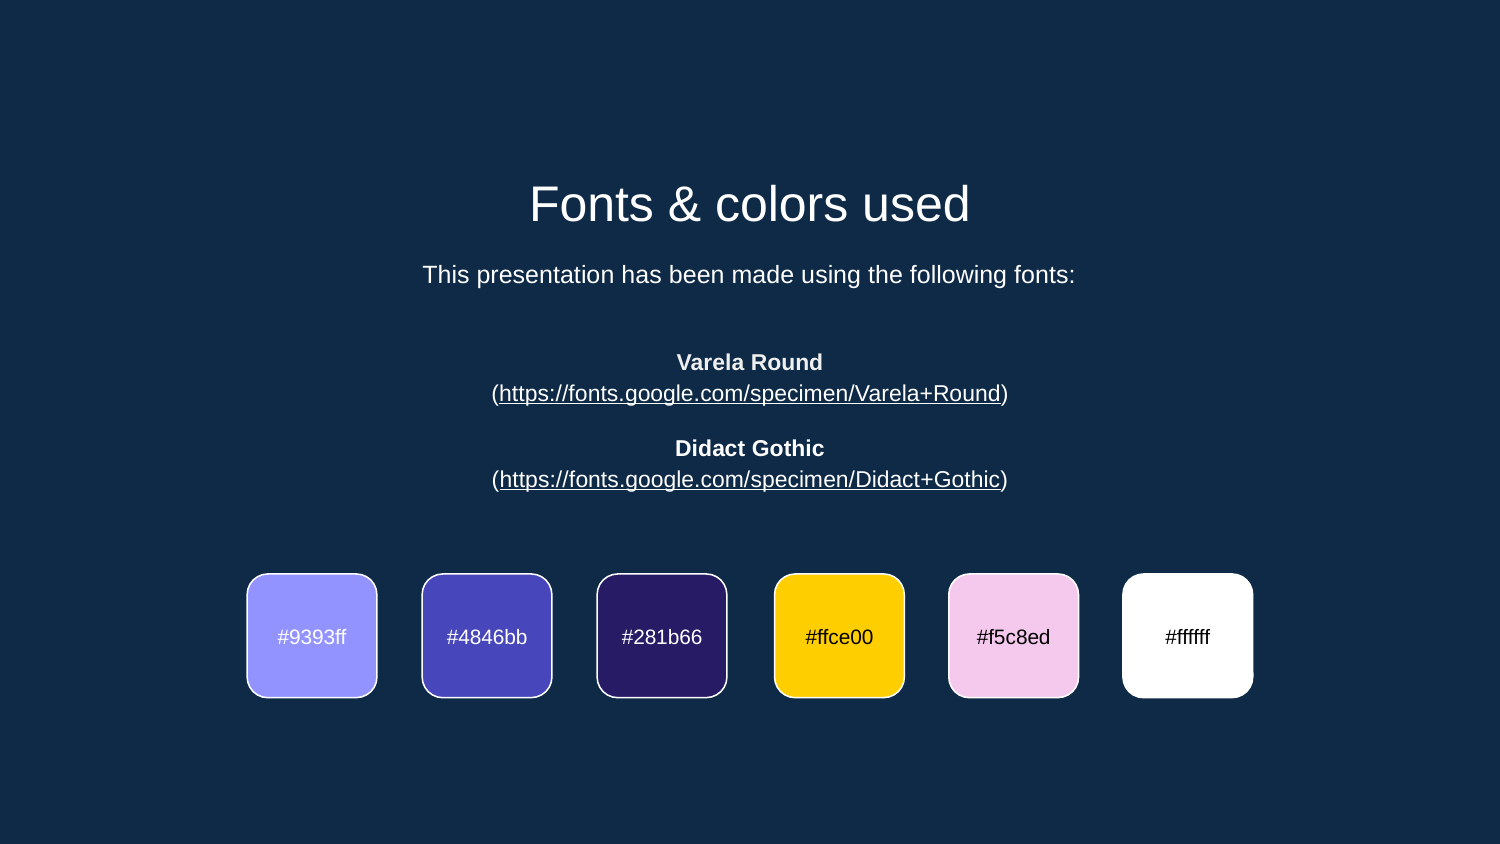

Fonts & colors used
This presentation has been made using the following fonts:

Varela Round
(https://fonts.google.com/specimen/Varela+Round)

Didact Gothic
(https://fonts.google.com/specimen/Didact+Gothic)

#9393ff
#4846bb
#281b66
#ffce00
#f5c8ed
#ffffff